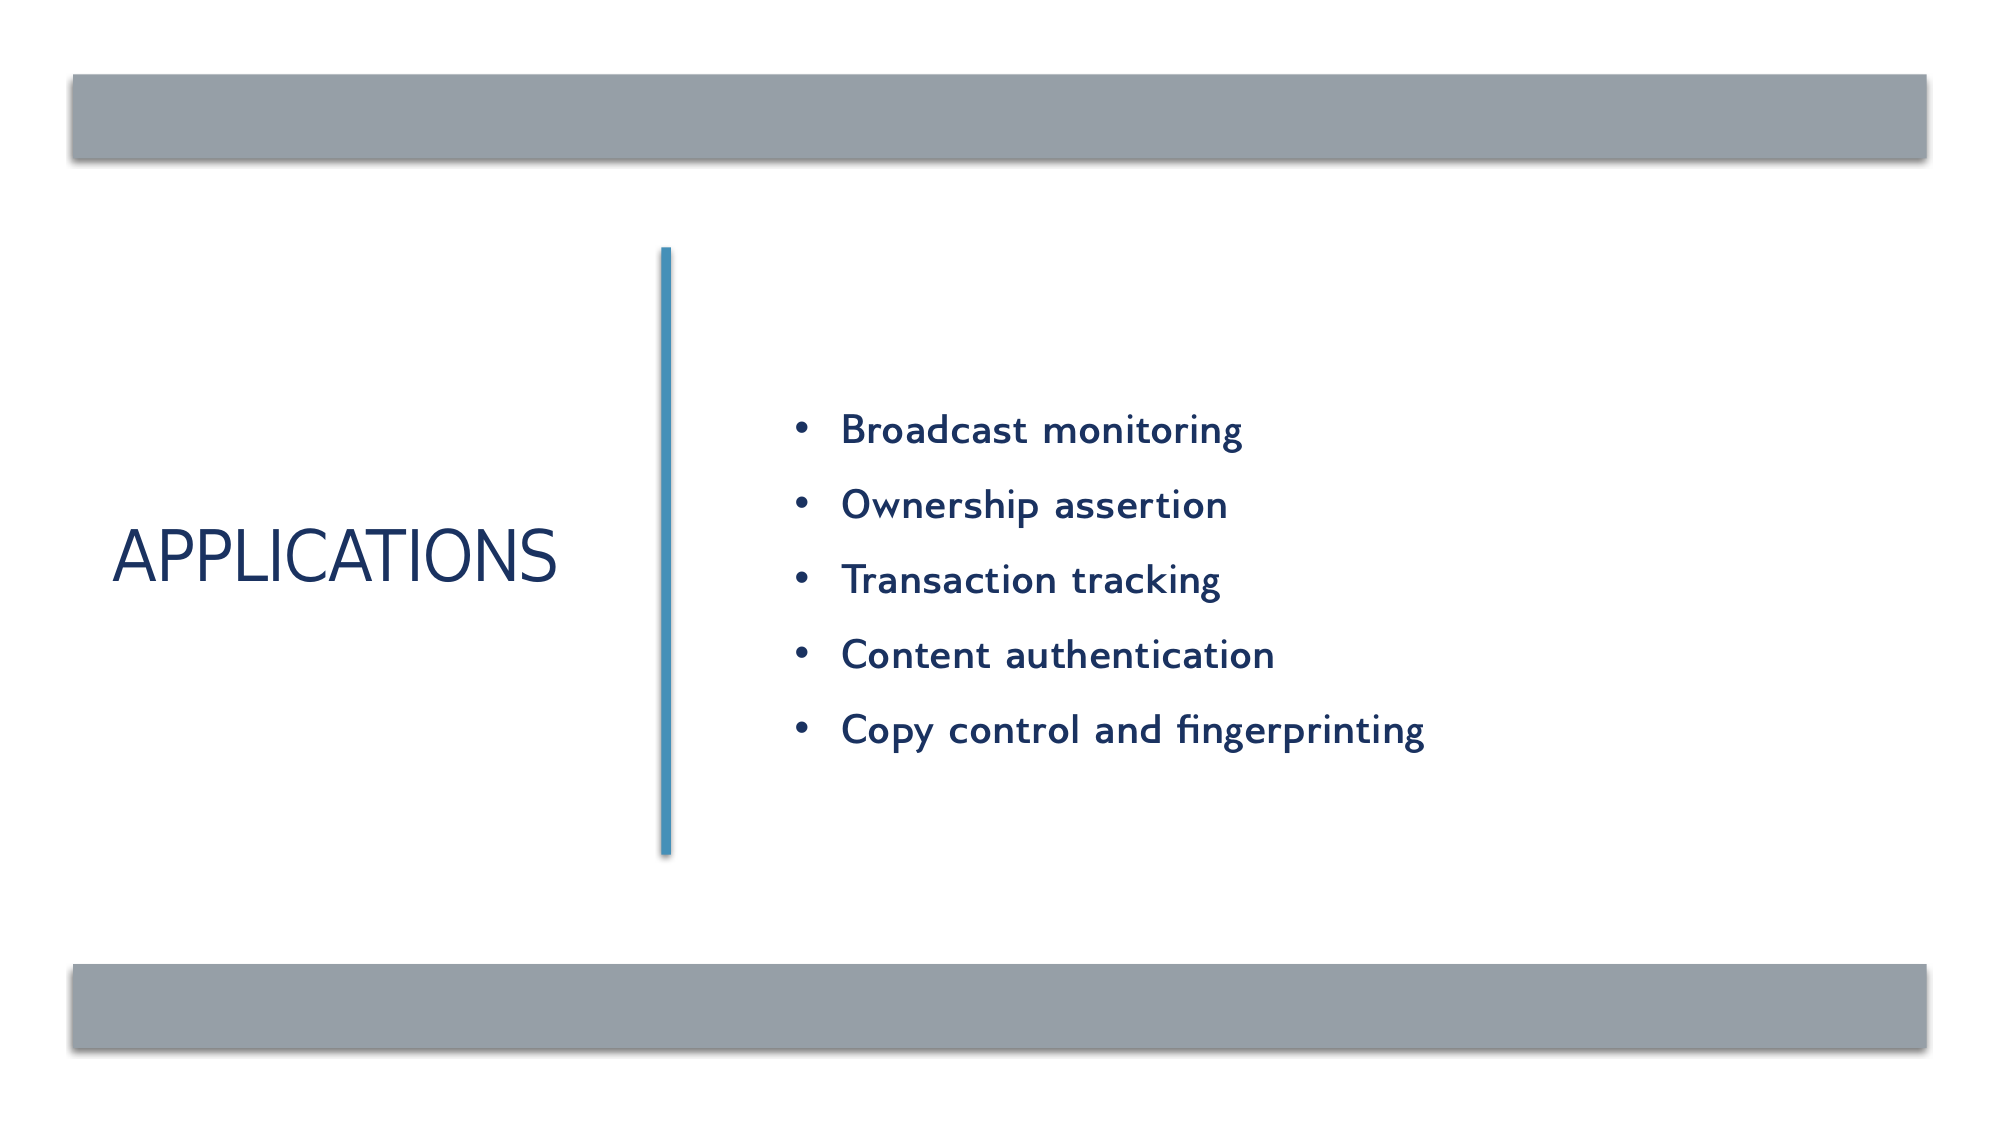

# APPLICATIONS
Broadcast monitoring
Ownership assertion
Transaction tracking
Content authentication
Copy control and fingerprinting